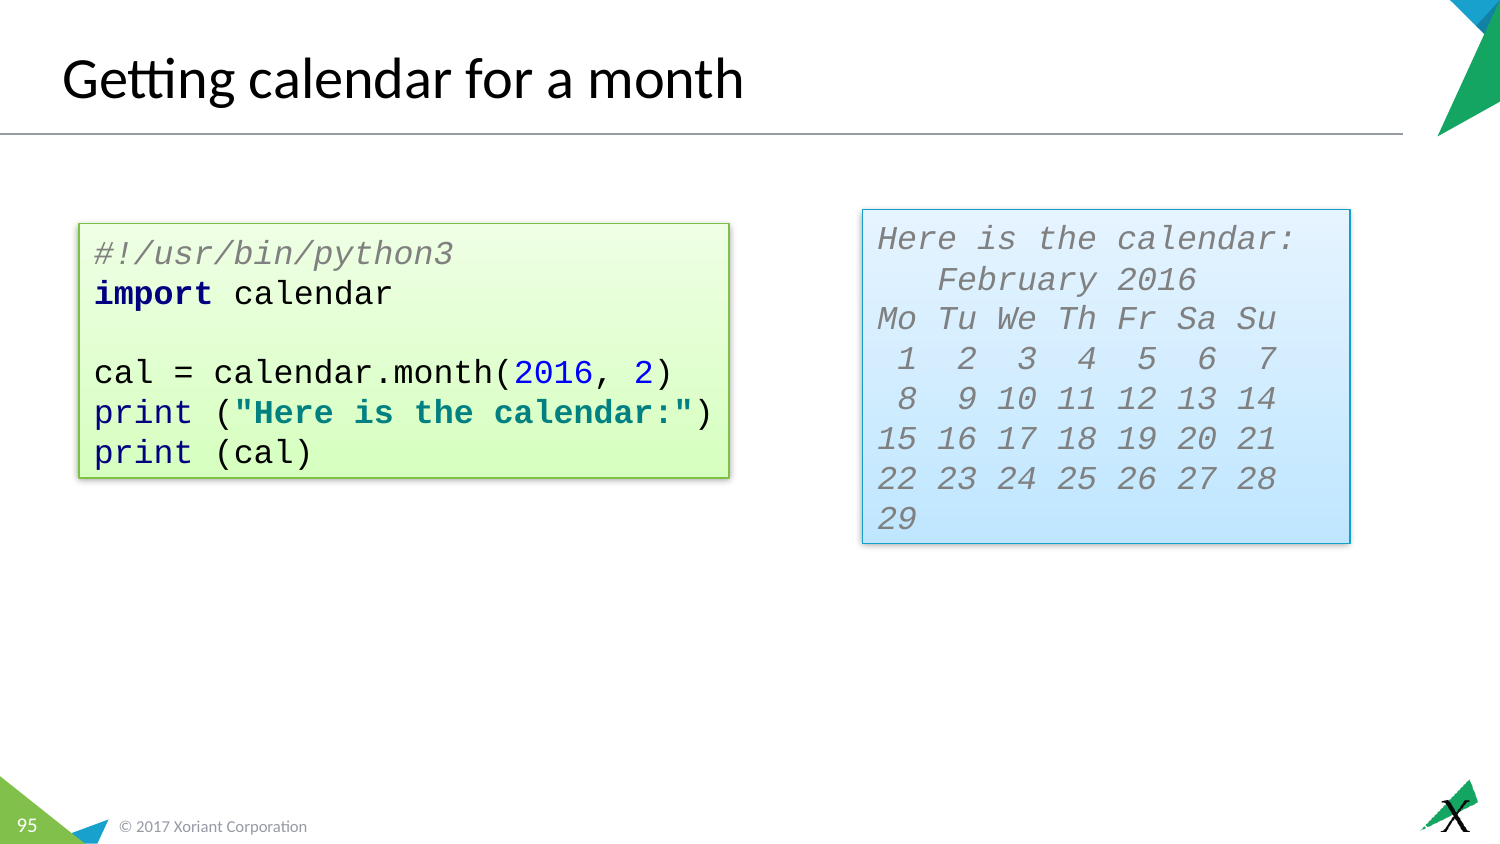

# Getting calendar for a month
Here is the calendar:
   February 2016
Mo Tu We Th Fr Sa Su
 1  2  3  4  5  6  7
 8  9 10 11 12 13 14
15 16 17 18 19 20 21
22 23 24 25 26 27 28
29
#!/usr/bin/python3
import calendar
cal = calendar.month(2016, 2)
print ("Here is the calendar:")
print (cal)